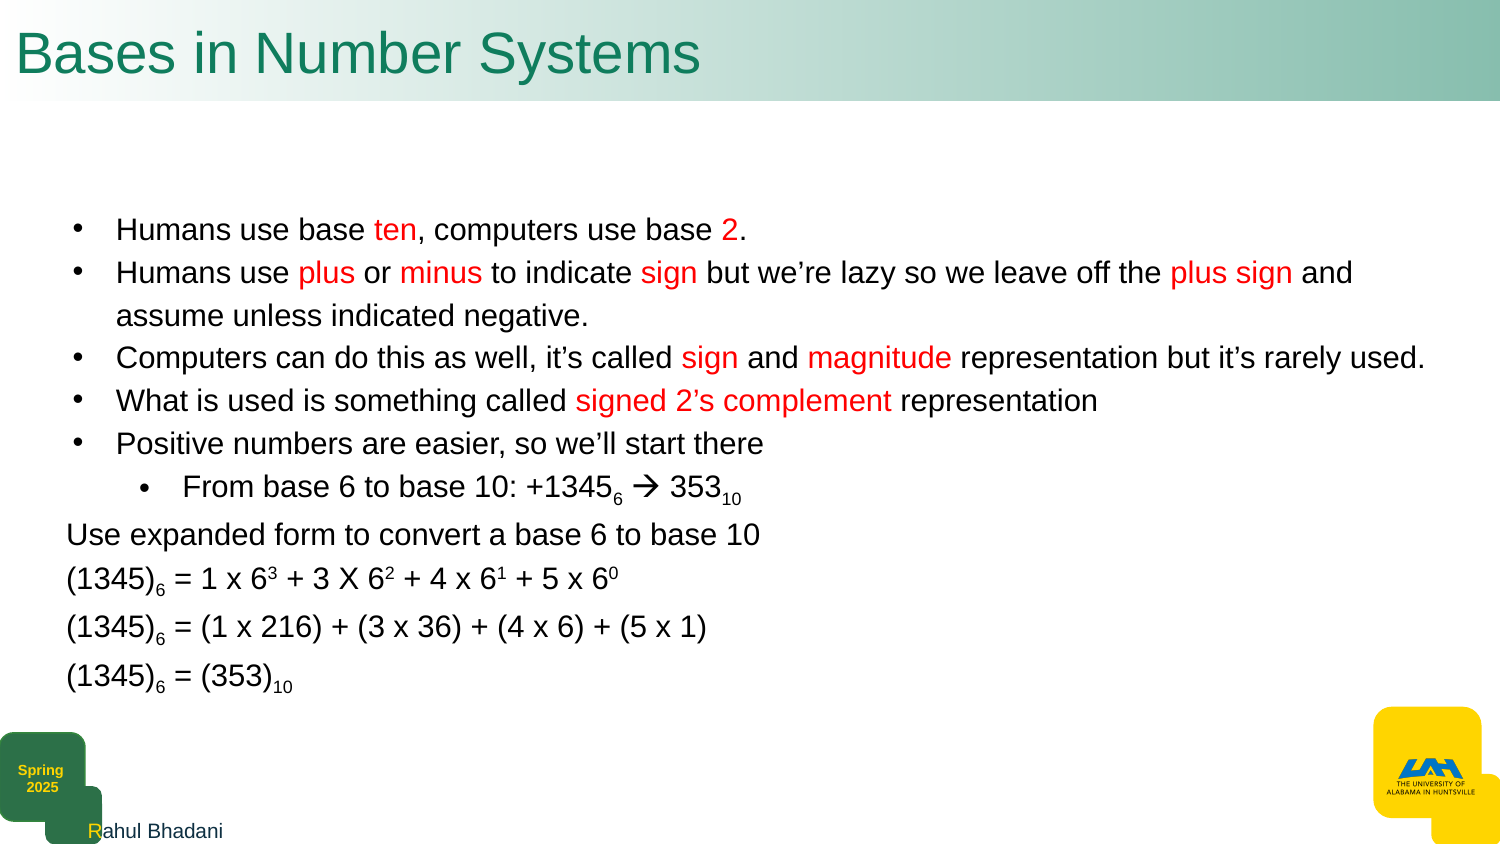

# Bases in Number Systems
Humans use base ten, computers use base 2.
Humans use plus or minus to indicate sign but we’re lazy so we leave off the plus sign and assume unless indicated negative.
Computers can do this as well, it’s called sign and magnitude representation but it’s rarely used.
What is used is something called signed 2’s complement representation
Positive numbers are easier, so we’ll start there
From base 6 to base 10: +13456 🡪 35310
Use expanded form to convert a base 6 to base 10
(1345)6 = 1 x 63 + 3 X 62 + 4 x 61 + 5 x 60
(1345)6 = (1 x 216) + (3 x 36) + (4 x 6) + (5 x 1)
(1345)6 = (353)10